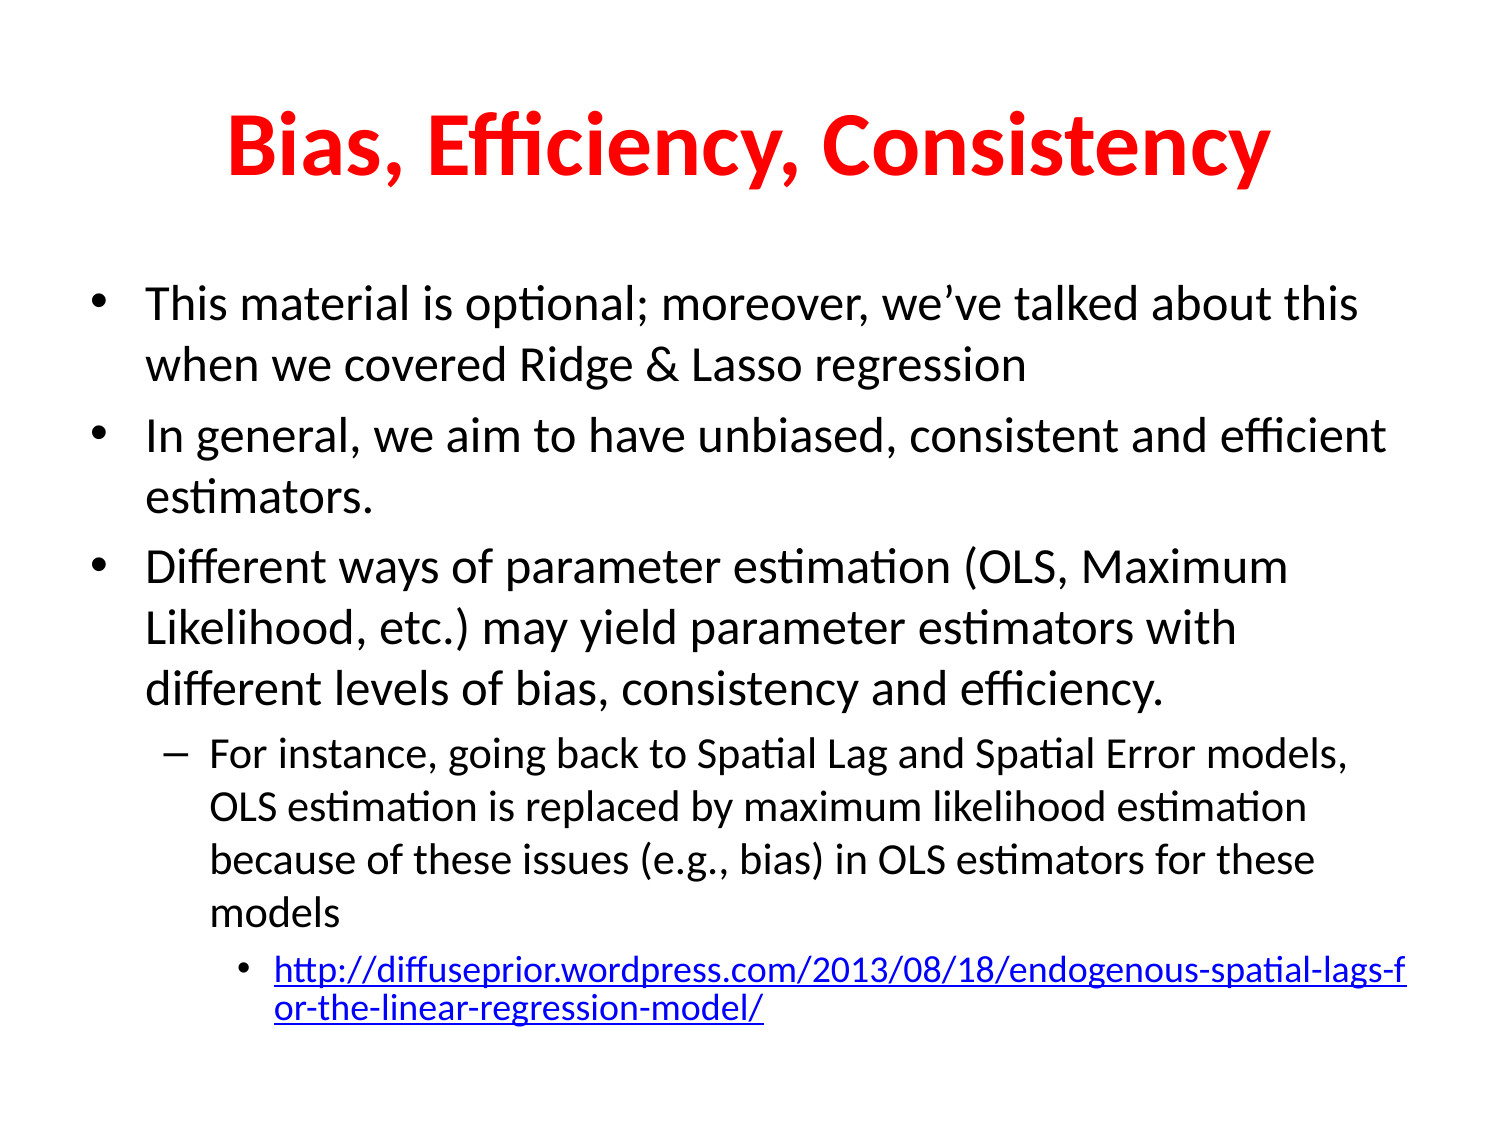

# Bias, Efficiency, Consistency
This material is optional; moreover, we’ve talked about this when we covered Ridge & Lasso regression
In general, we aim to have unbiased, consistent and efficient estimators.
Different ways of parameter estimation (OLS, Maximum Likelihood, etc.) may yield parameter estimators with different levels of bias, consistency and efficiency.
For instance, going back to Spatial Lag and Spatial Error models, OLS estimation is replaced by maximum likelihood estimation because of these issues (e.g., bias) in OLS estimators for these models
http://diffuseprior.wordpress.com/2013/08/18/endogenous-spatial-lags-for-the-linear-regression-model/